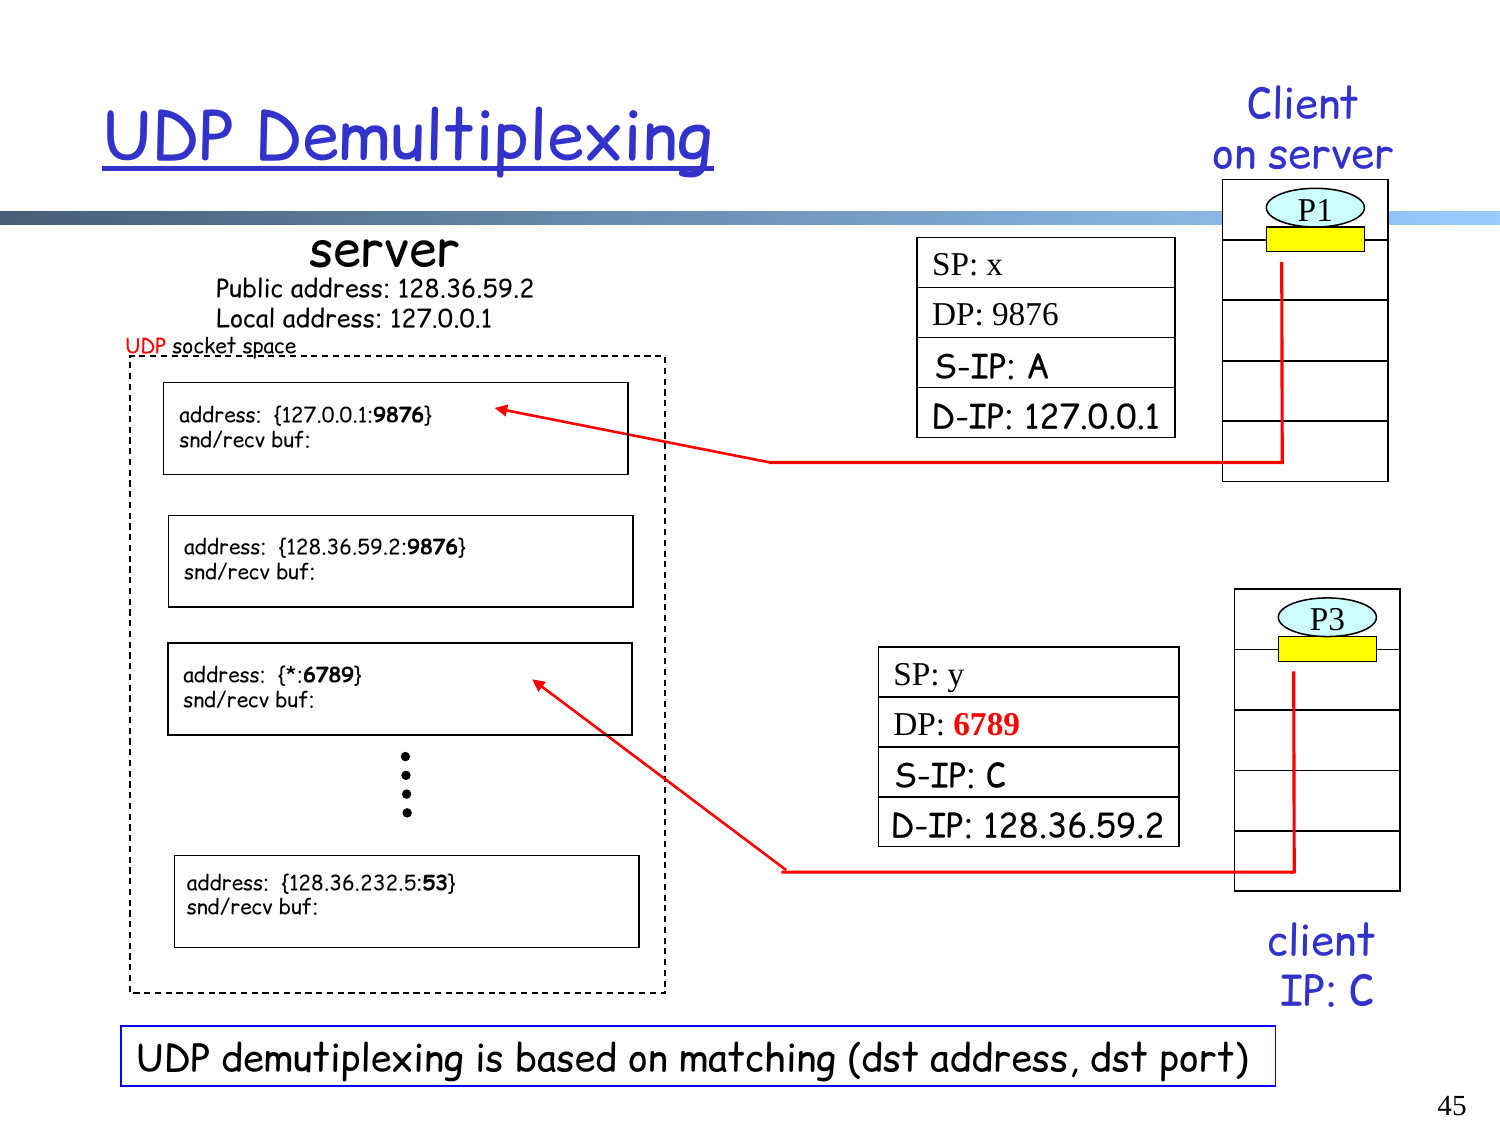

UDP Demultiplexing
Client
on server

P1

server
SP: x
DP: 9876

 S-IP: A

 D-IP: 127.0.0.1

Public address: 128.36.59.2
Local address: 127.0.0.1
UDP socket space

address:  {127.0.0.1:9876}
snd/recv buf:

address:  {128.36.59.2:9876}
snd/recv buf:

P3

client
 IP: C

SP: y
DP: 6789

 S-IP: C

 D-IP: 128.36.59.2

address:  {*:6789}
snd/recv buf:

address:  {128.36.232.5:53}
snd/recv buf:
UDP demutiplexing is based on matching (dst address, dst port)
45